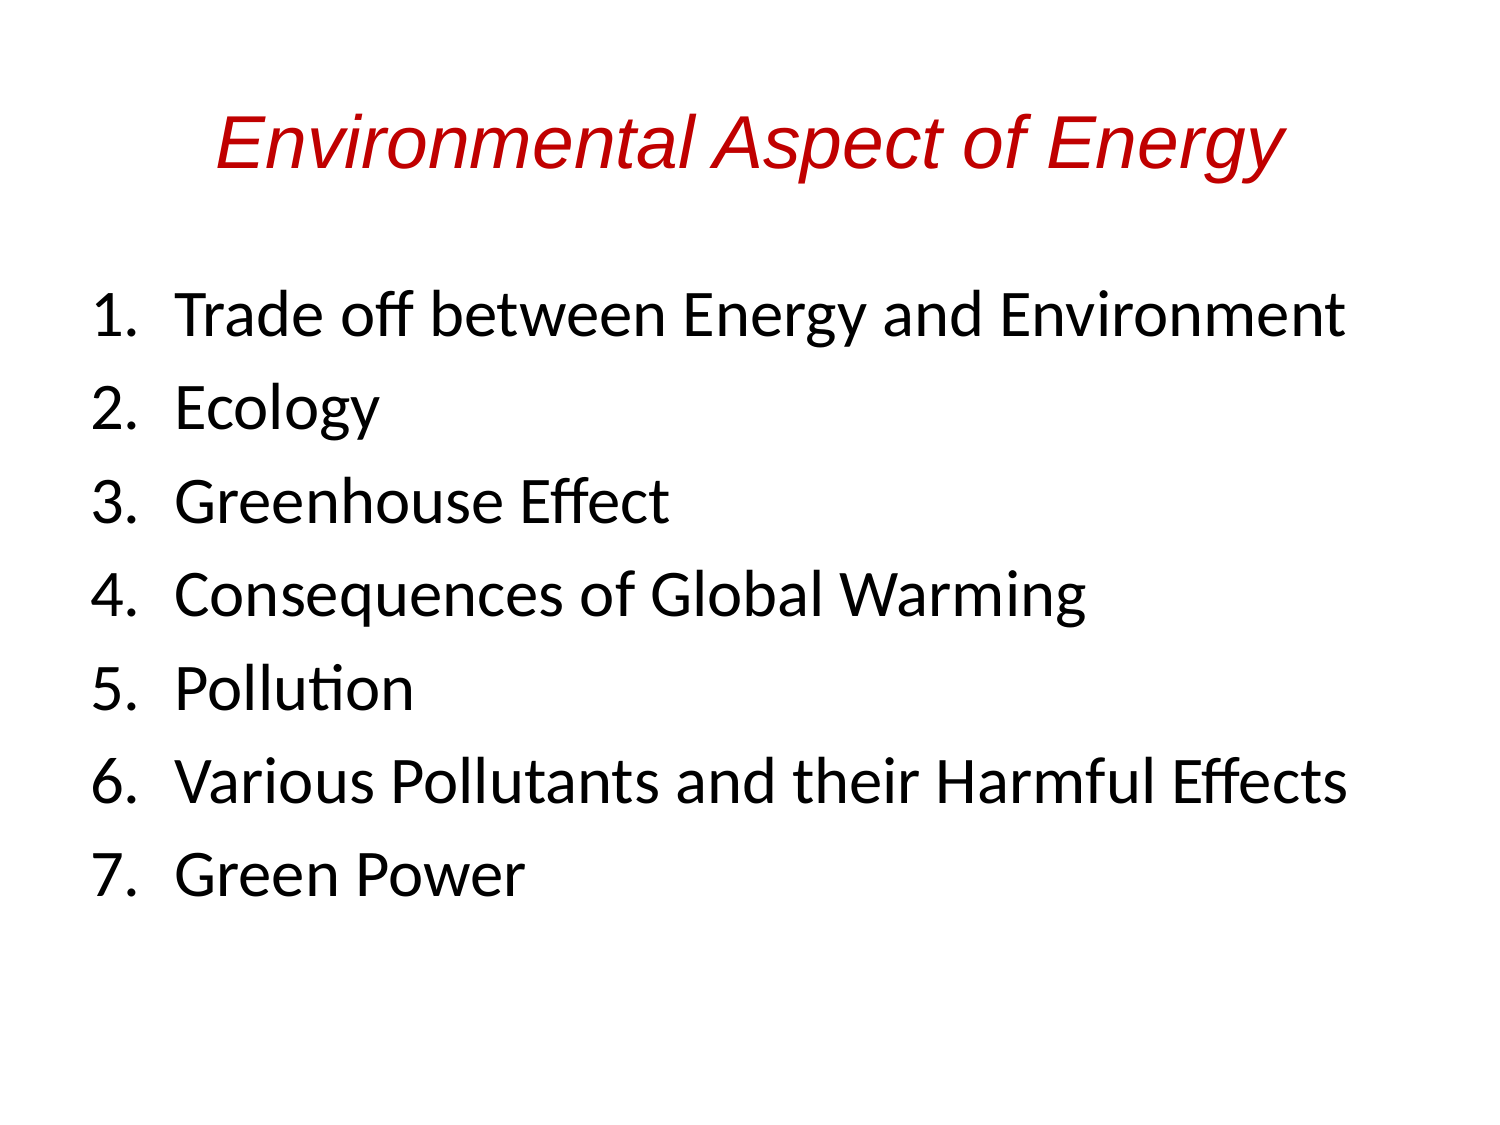

# Environmental Aspect of Energy
Trade off between Energy and Environment
Ecology
Greenhouse Effect
Consequences of Global Warming
Pollution
Various Pollutants and their Harmful Effects
Green Power